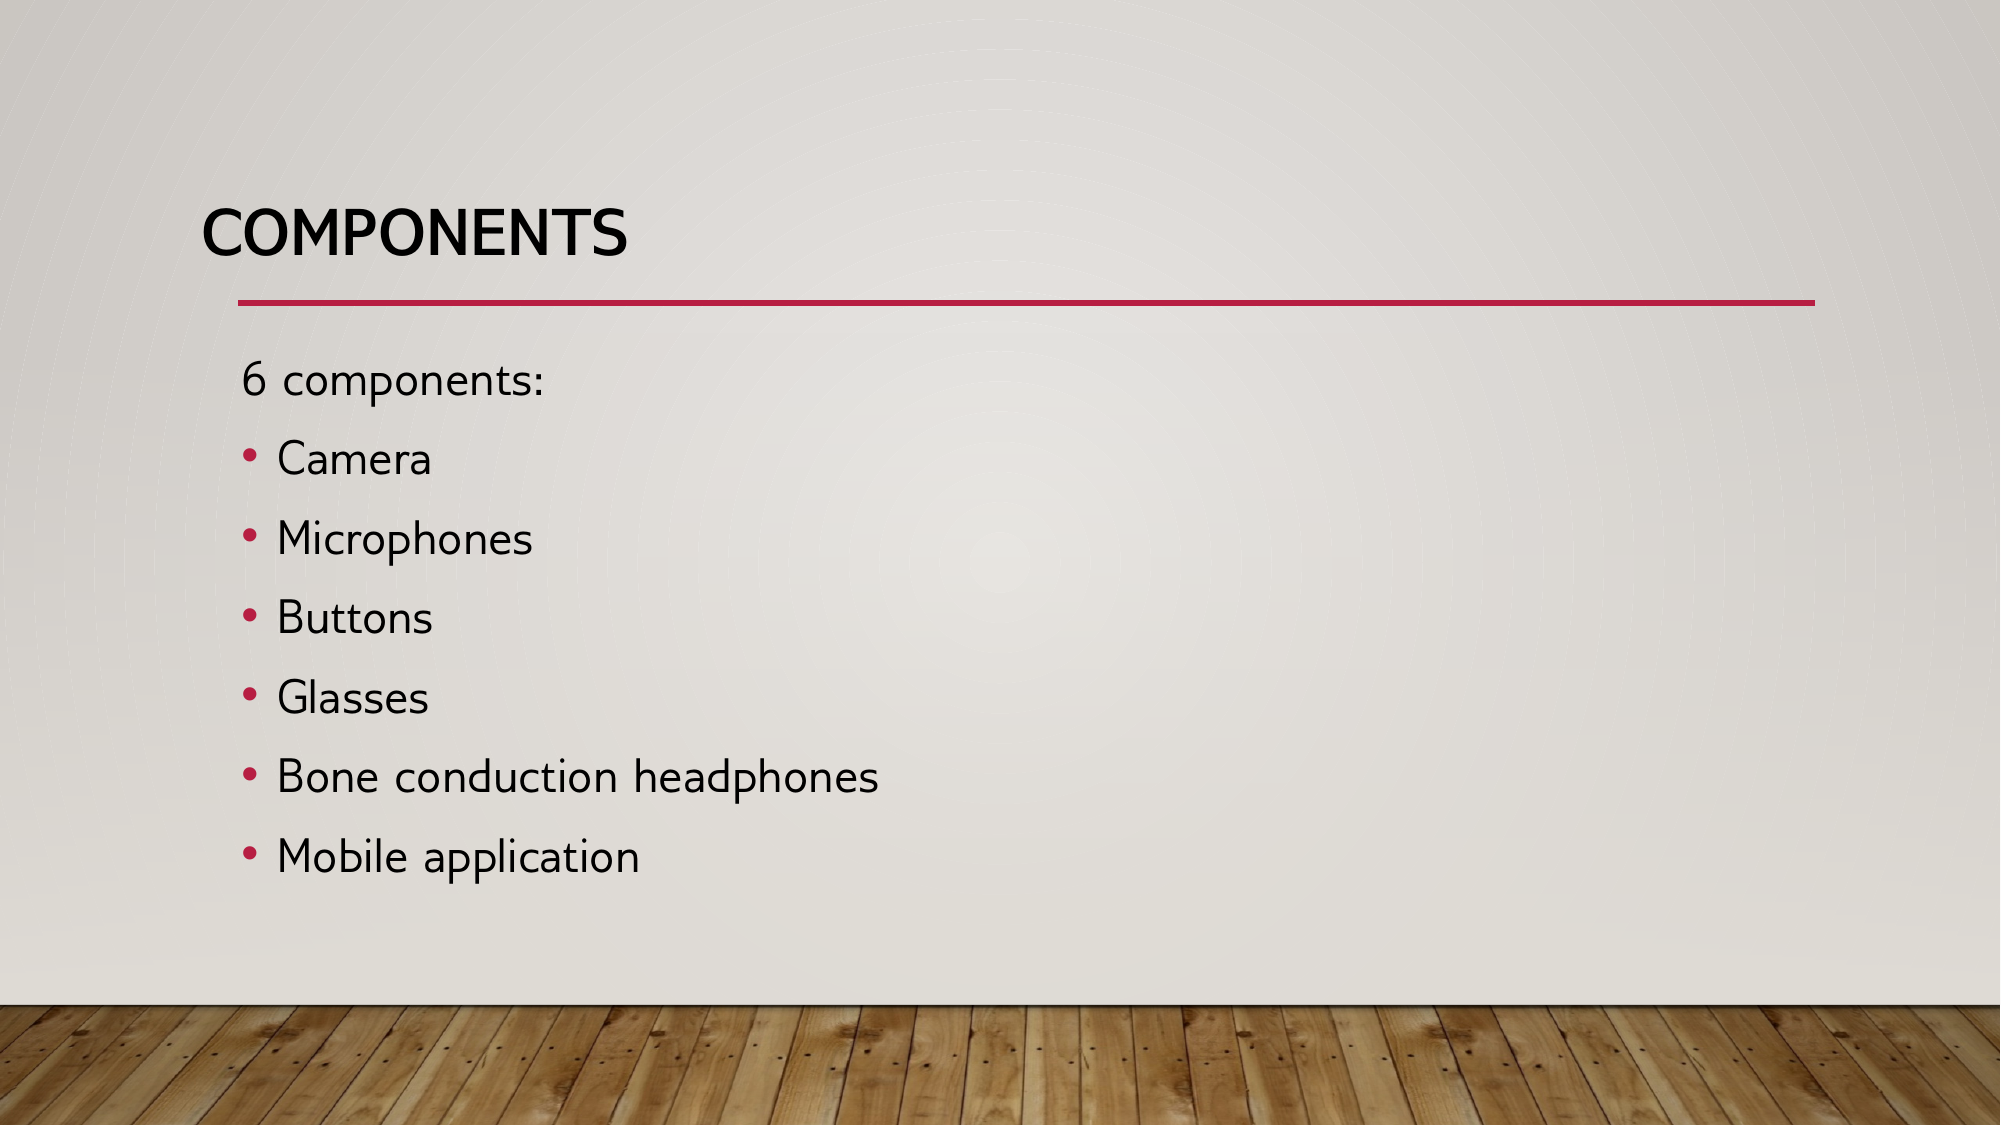

# Components
6 components:
Camera
Microphones
Buttons
Glasses
Bone conduction headphones
Mobile application